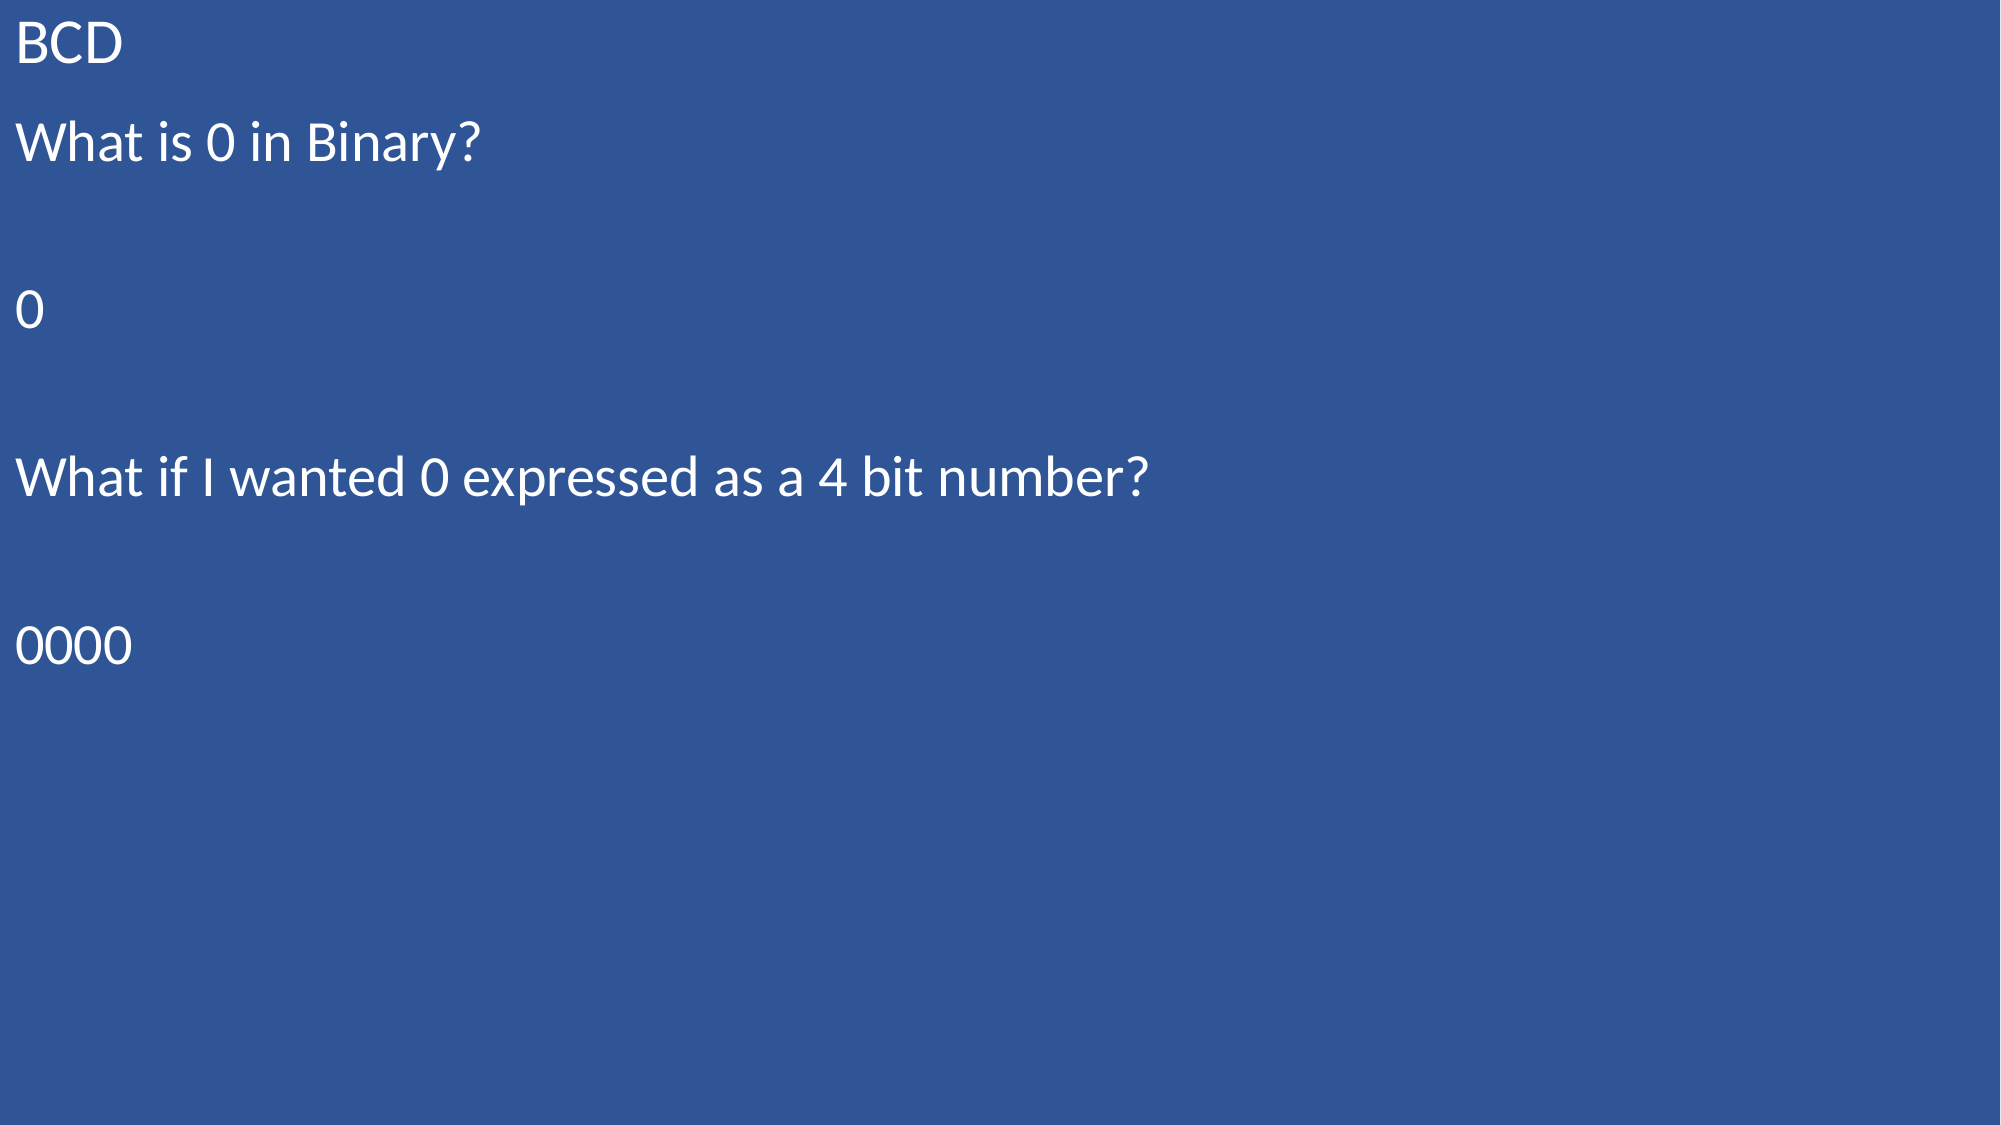

# BCD
What is 0 in Binary?

0

What if I wanted 0 expressed as a 4 bit number?

0000